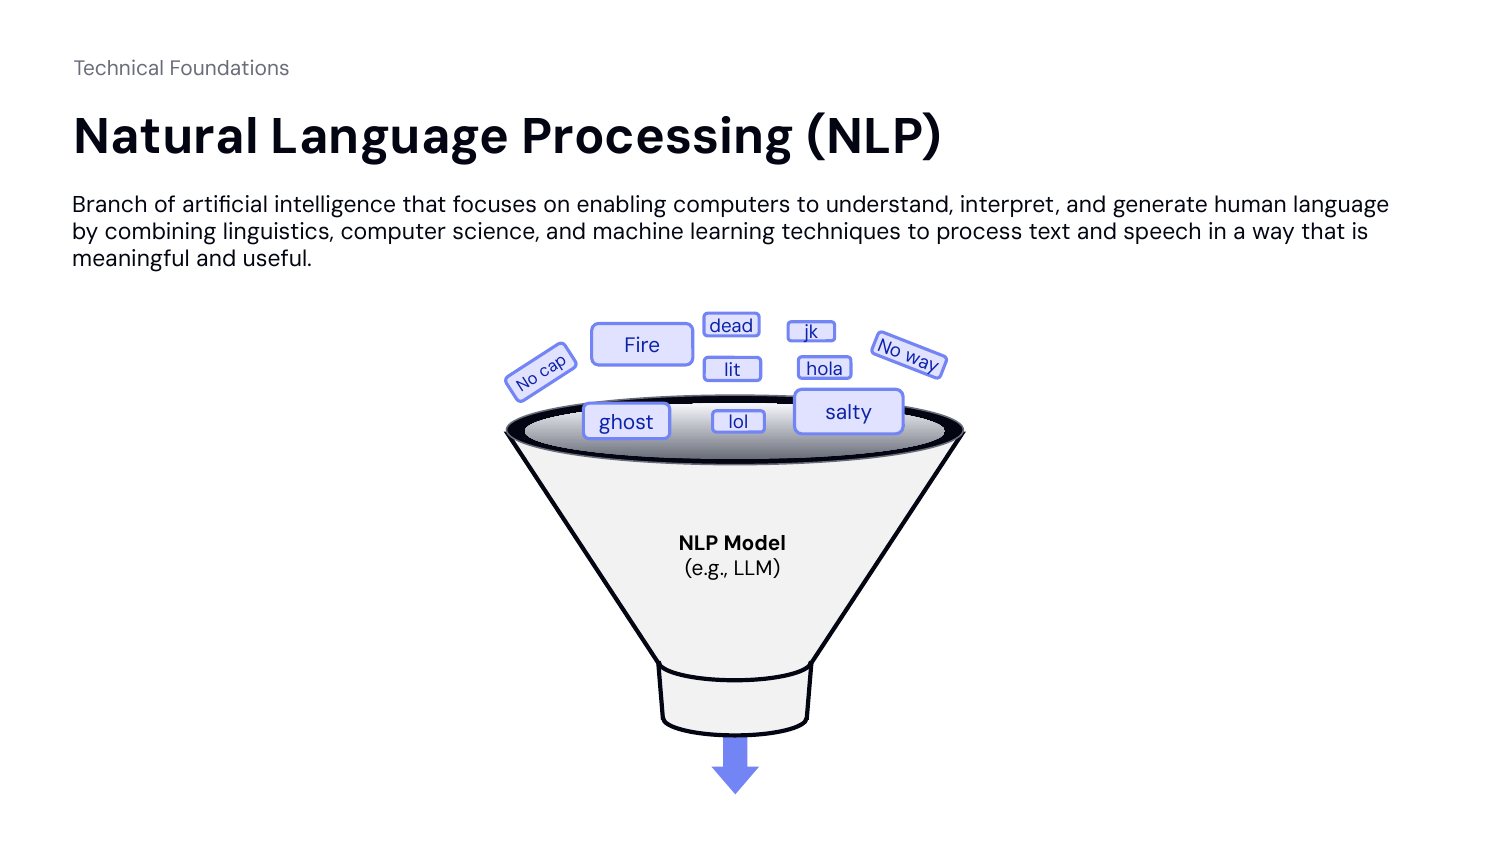

Technical Foundations
# Natural Language Processing (NLP)
Branch of artificial intelligence that focuses on enabling computers to understand, interpret, and generate human language by combining linguistics, computer science, and machine learning techniques to process text and speech in a way that is meaningful and useful.

dead
jk
Fire
No way
hola
lit
No cap
salty

ghost

lol

LLM
NLP Model
(e.g., LLM)